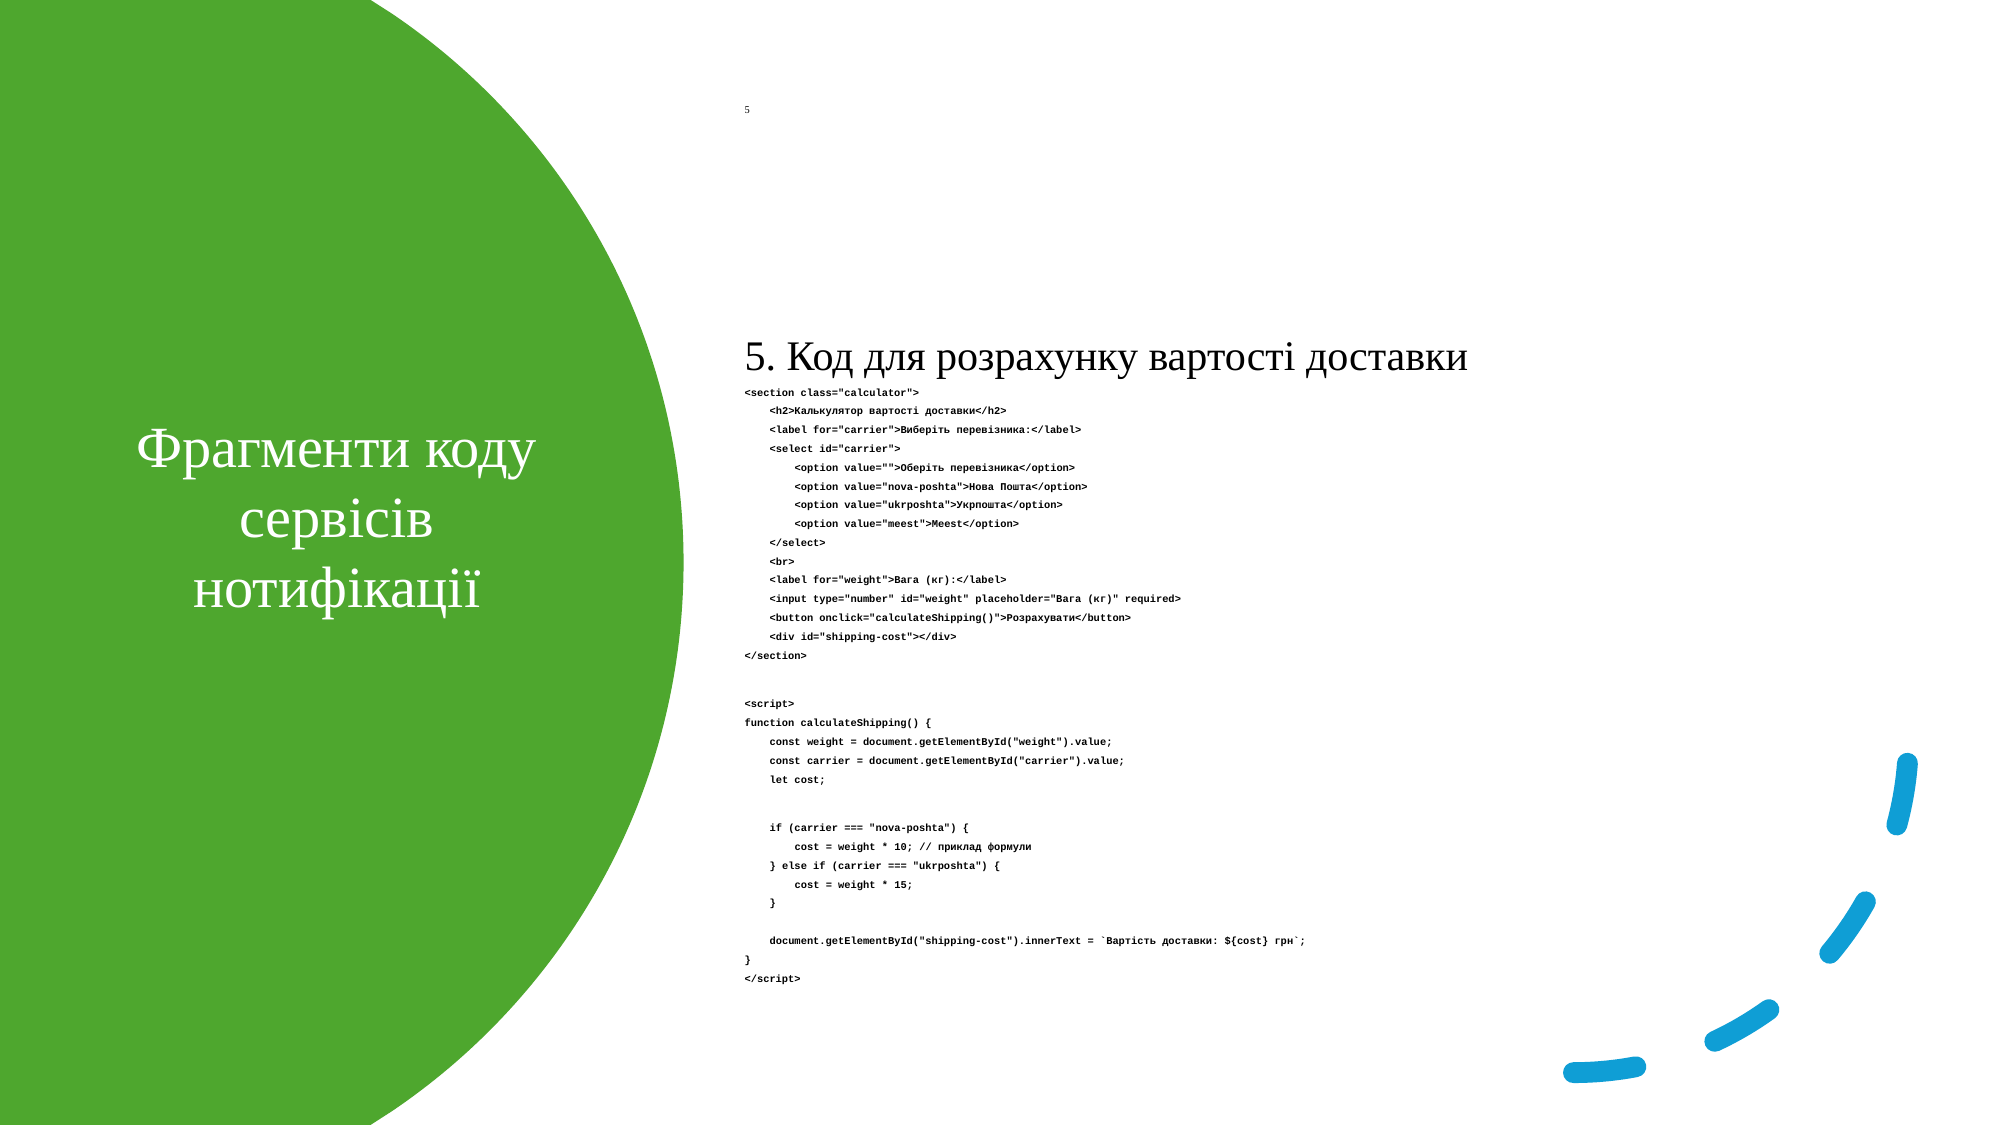

5

5. Код для розрахунку вартості доставки
<section class="calculator">
    <h2>Калькулятор вартості доставки</h2>
    <label for="carrier">Виберіть перевізника:</label>
    <select id="carrier">
        <option value="">Оберіть перевізника</option>
        <option value="nova-poshta">Нова Пошта</option>
        <option value="ukrposhta">Укрпошта</option>
        <option value="meest">Meest</option>
    </select>
    <br>
    <label for="weight">Вага (кг):</label>
    <input type="number" id="weight" placeholder="Вага (кг)" required>
    <button onclick="calculateShipping()">Розрахувати</button>
    <div id="shipping-cost"></div>
</section>

<script>
function calculateShipping() {
    const weight = document.getElementById("weight").value;
    const carrier = document.getElementById("carrier").value;
    let cost;

    if (carrier === "nova-poshta") {
        cost = weight * 10; // приклад формули
    } else if (carrier === "ukrposhta") {
        cost = weight * 15;
    }

    document.getElementById("shipping-cost").innerText = `Вартість доставки: ${cost} грн`;
}
</script>

Фрагменти коду сервісів нотифікації